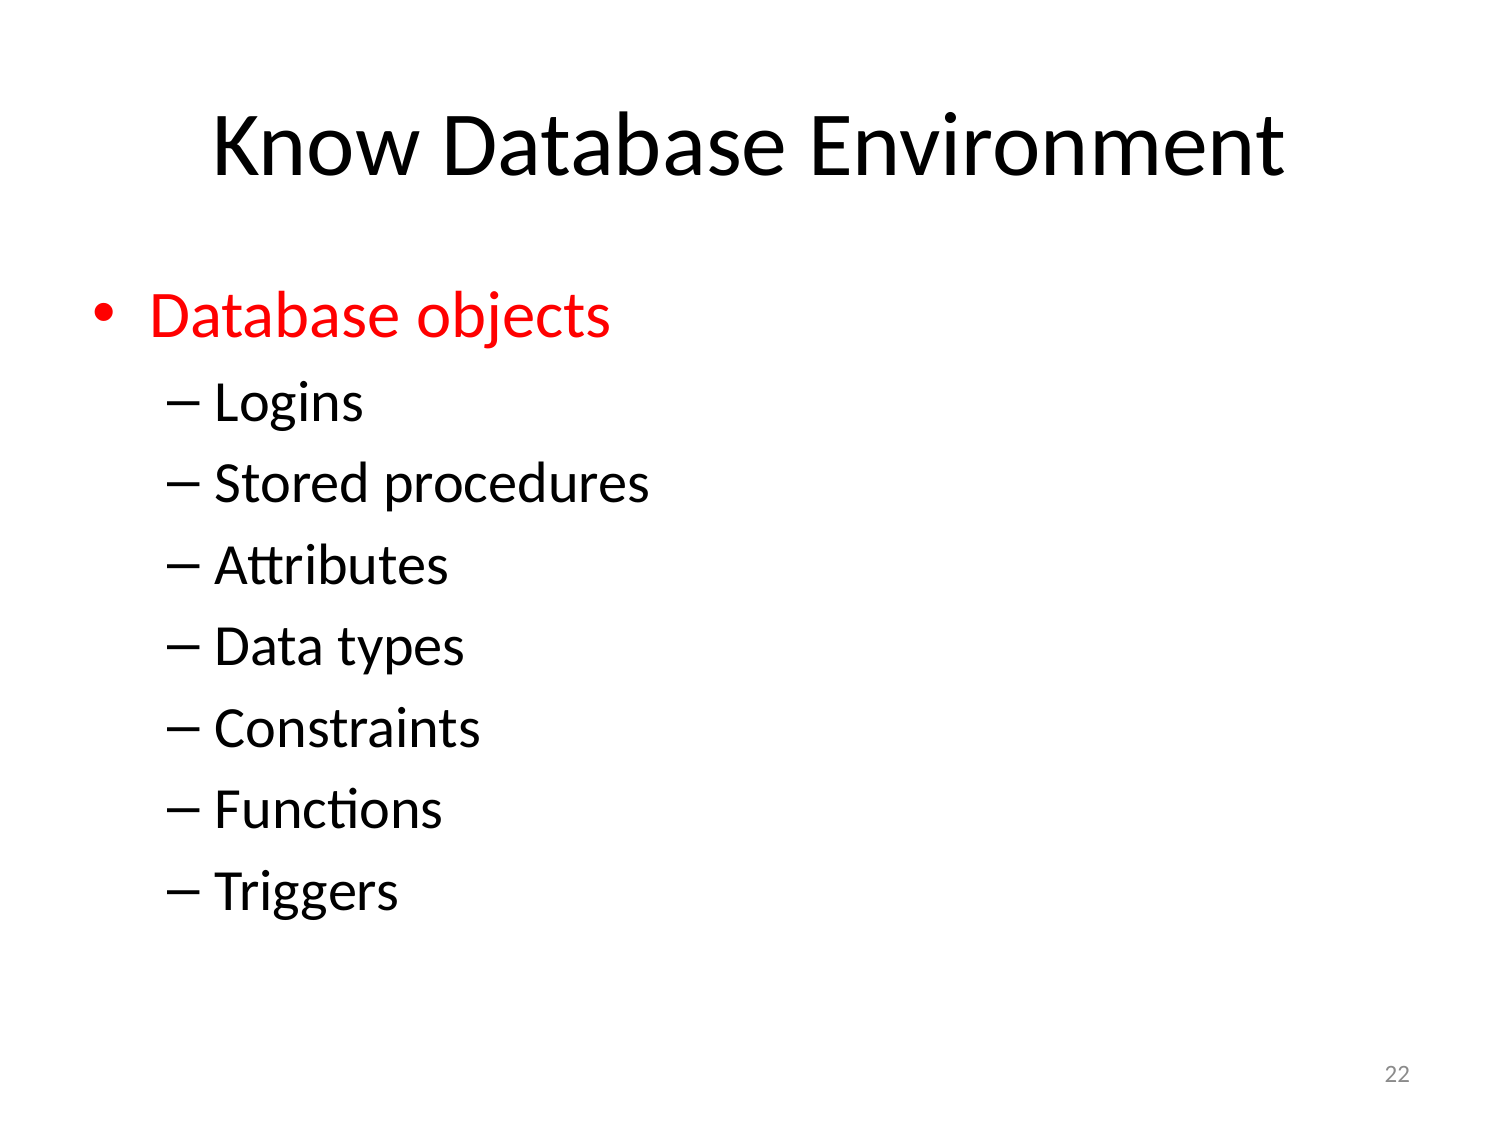

# Know Database Environment
Database objects
Logins
Stored procedures
Attributes
Data types
Constraints
Functions
Triggers

22